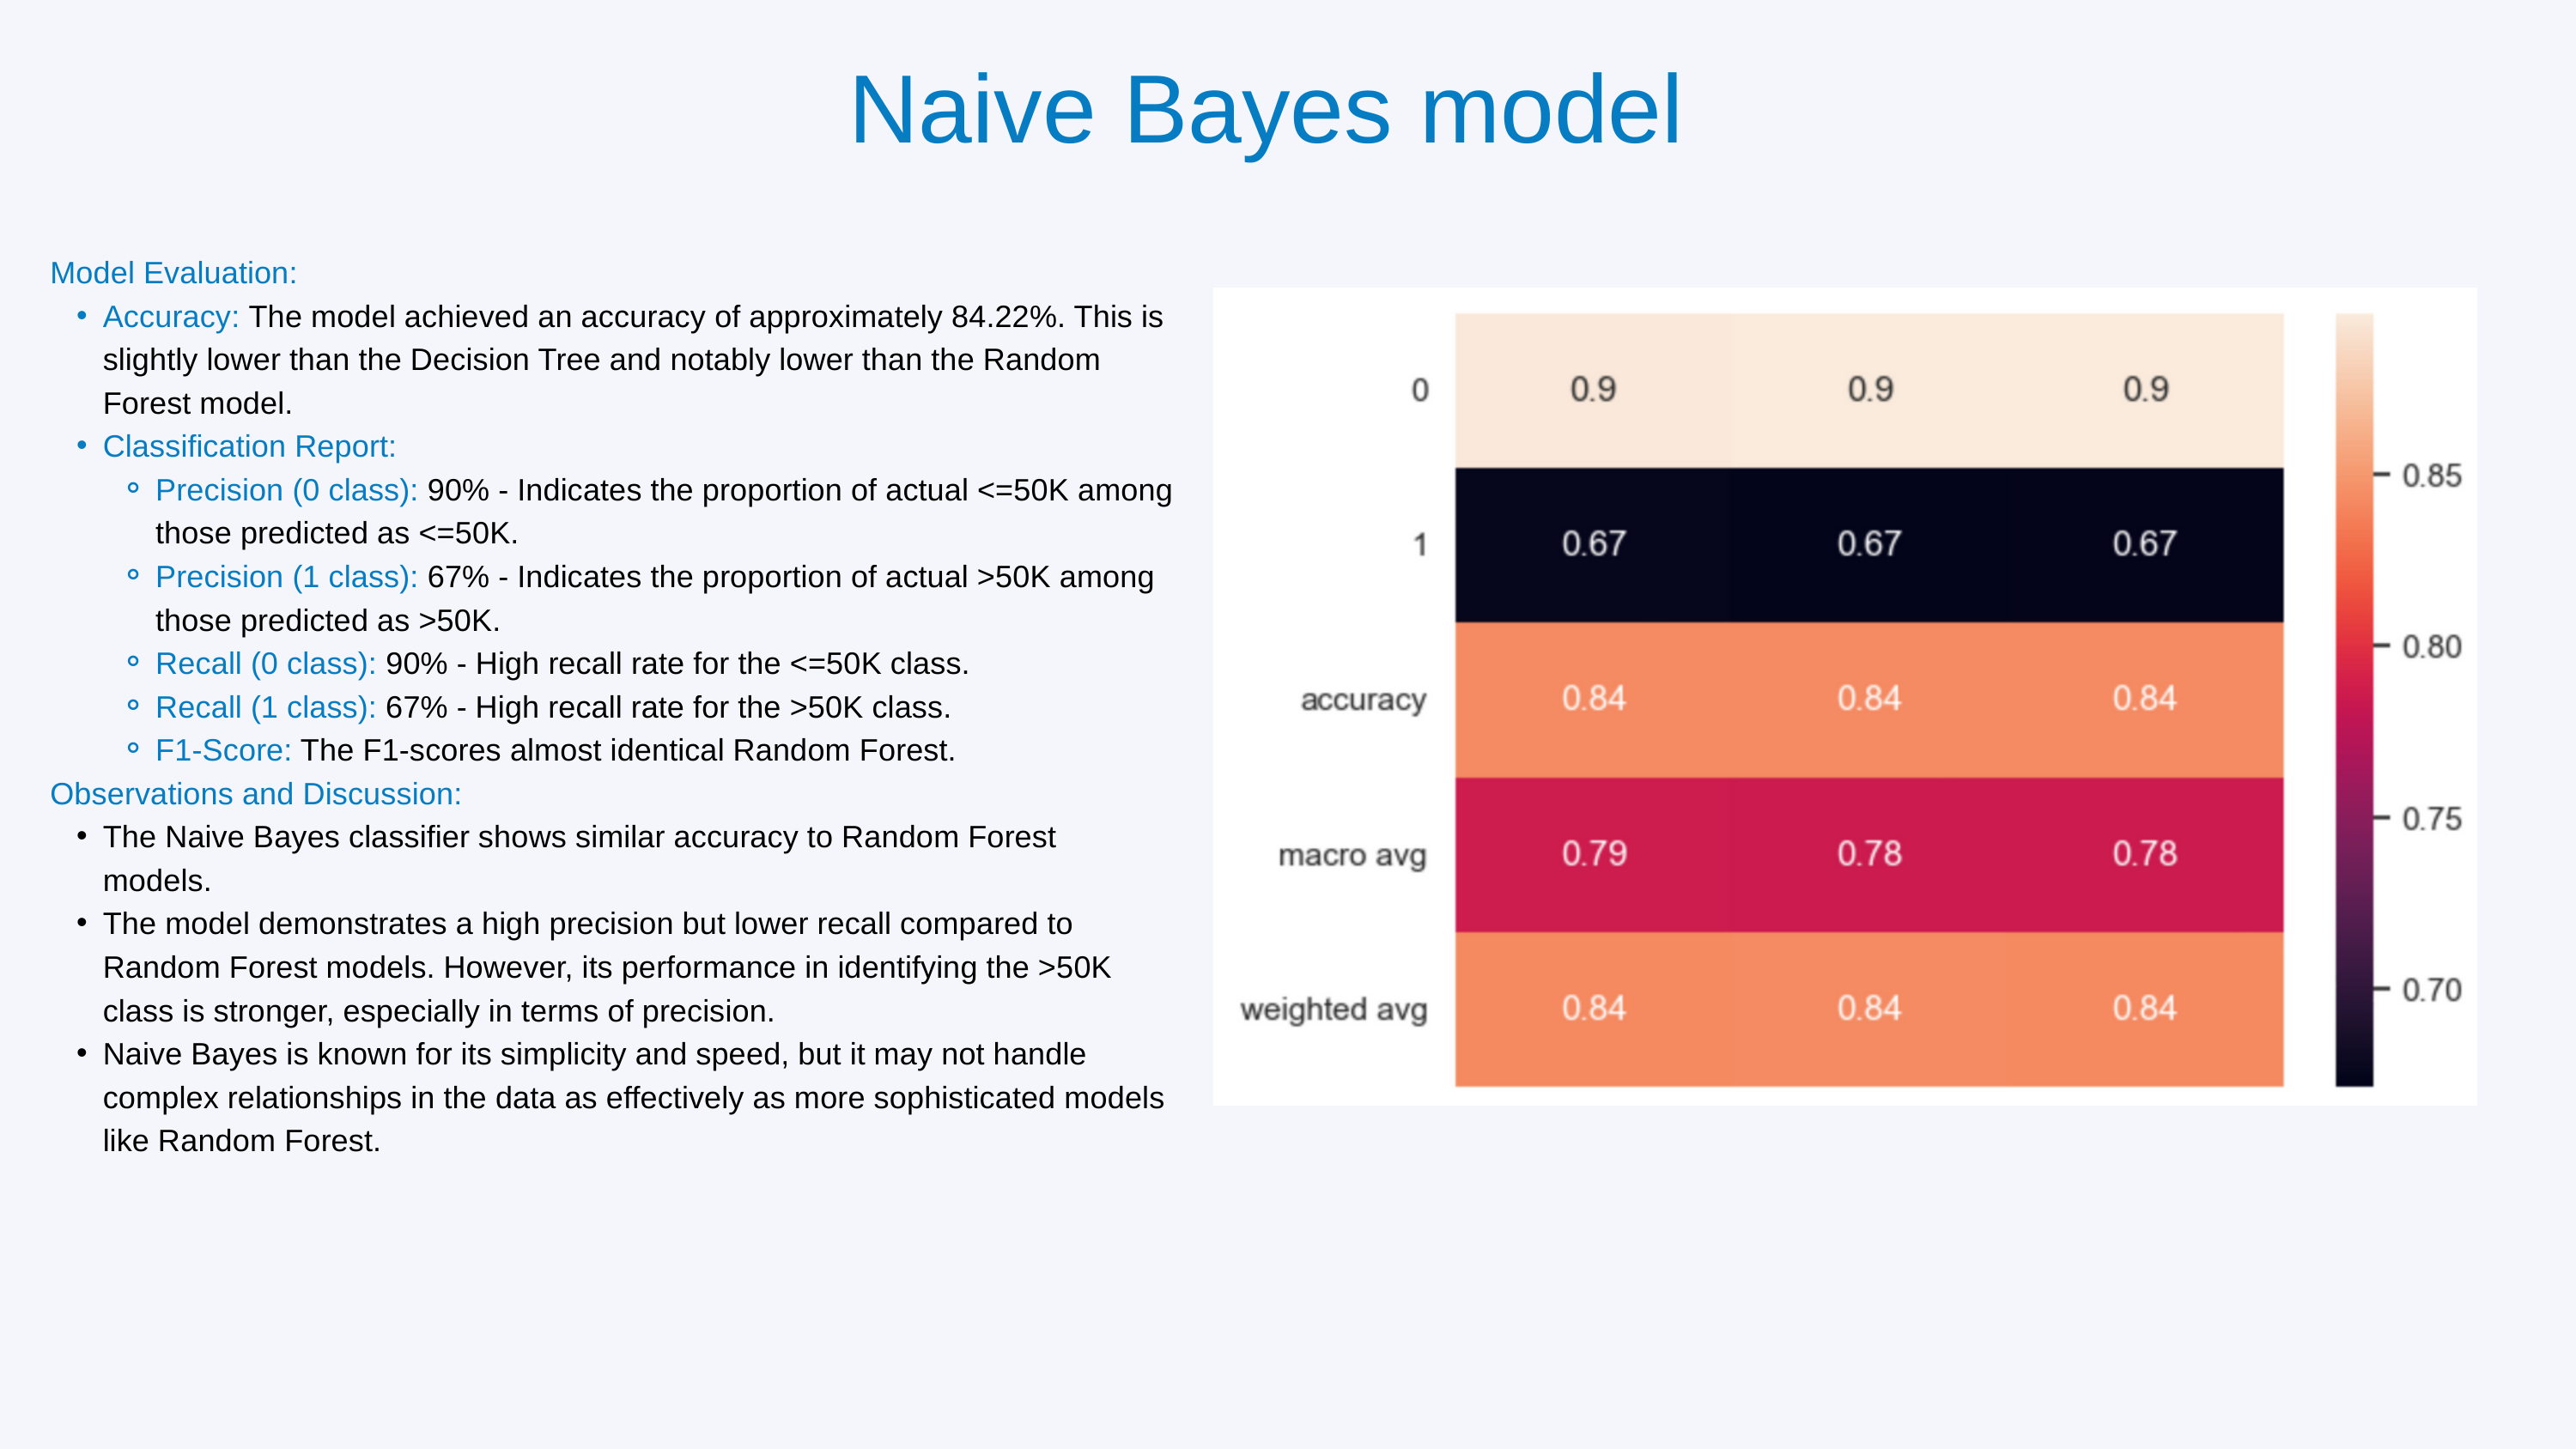

Naive Bayes model
Model Evaluation:
Accuracy: The model achieved an accuracy of approximately 84.22%. This is slightly lower than the Decision Tree and notably lower than the Random Forest model.
Classification Report:
Precision (0 class): 90% - Indicates the proportion of actual <=50K among those predicted as <=50K.
Precision (1 class): 67% - Indicates the proportion of actual >50K among those predicted as >50K.
Recall (0 class): 90% - High recall rate for the <=50K class.
Recall (1 class): 67% - High recall rate for the >50K class.
F1-Score: The F1-scores almost identical Random Forest.
Observations and Discussion:
The Naive Bayes classifier shows similar accuracy to Random Forest models.
The model demonstrates a high precision but lower recall compared to Random Forest models. However, its performance in identifying the >50K class is stronger, especially in terms of precision.
Naive Bayes is known for its simplicity and speed, but it may not handle complex relationships in the data as effectively as more sophisticated models like Random Forest.